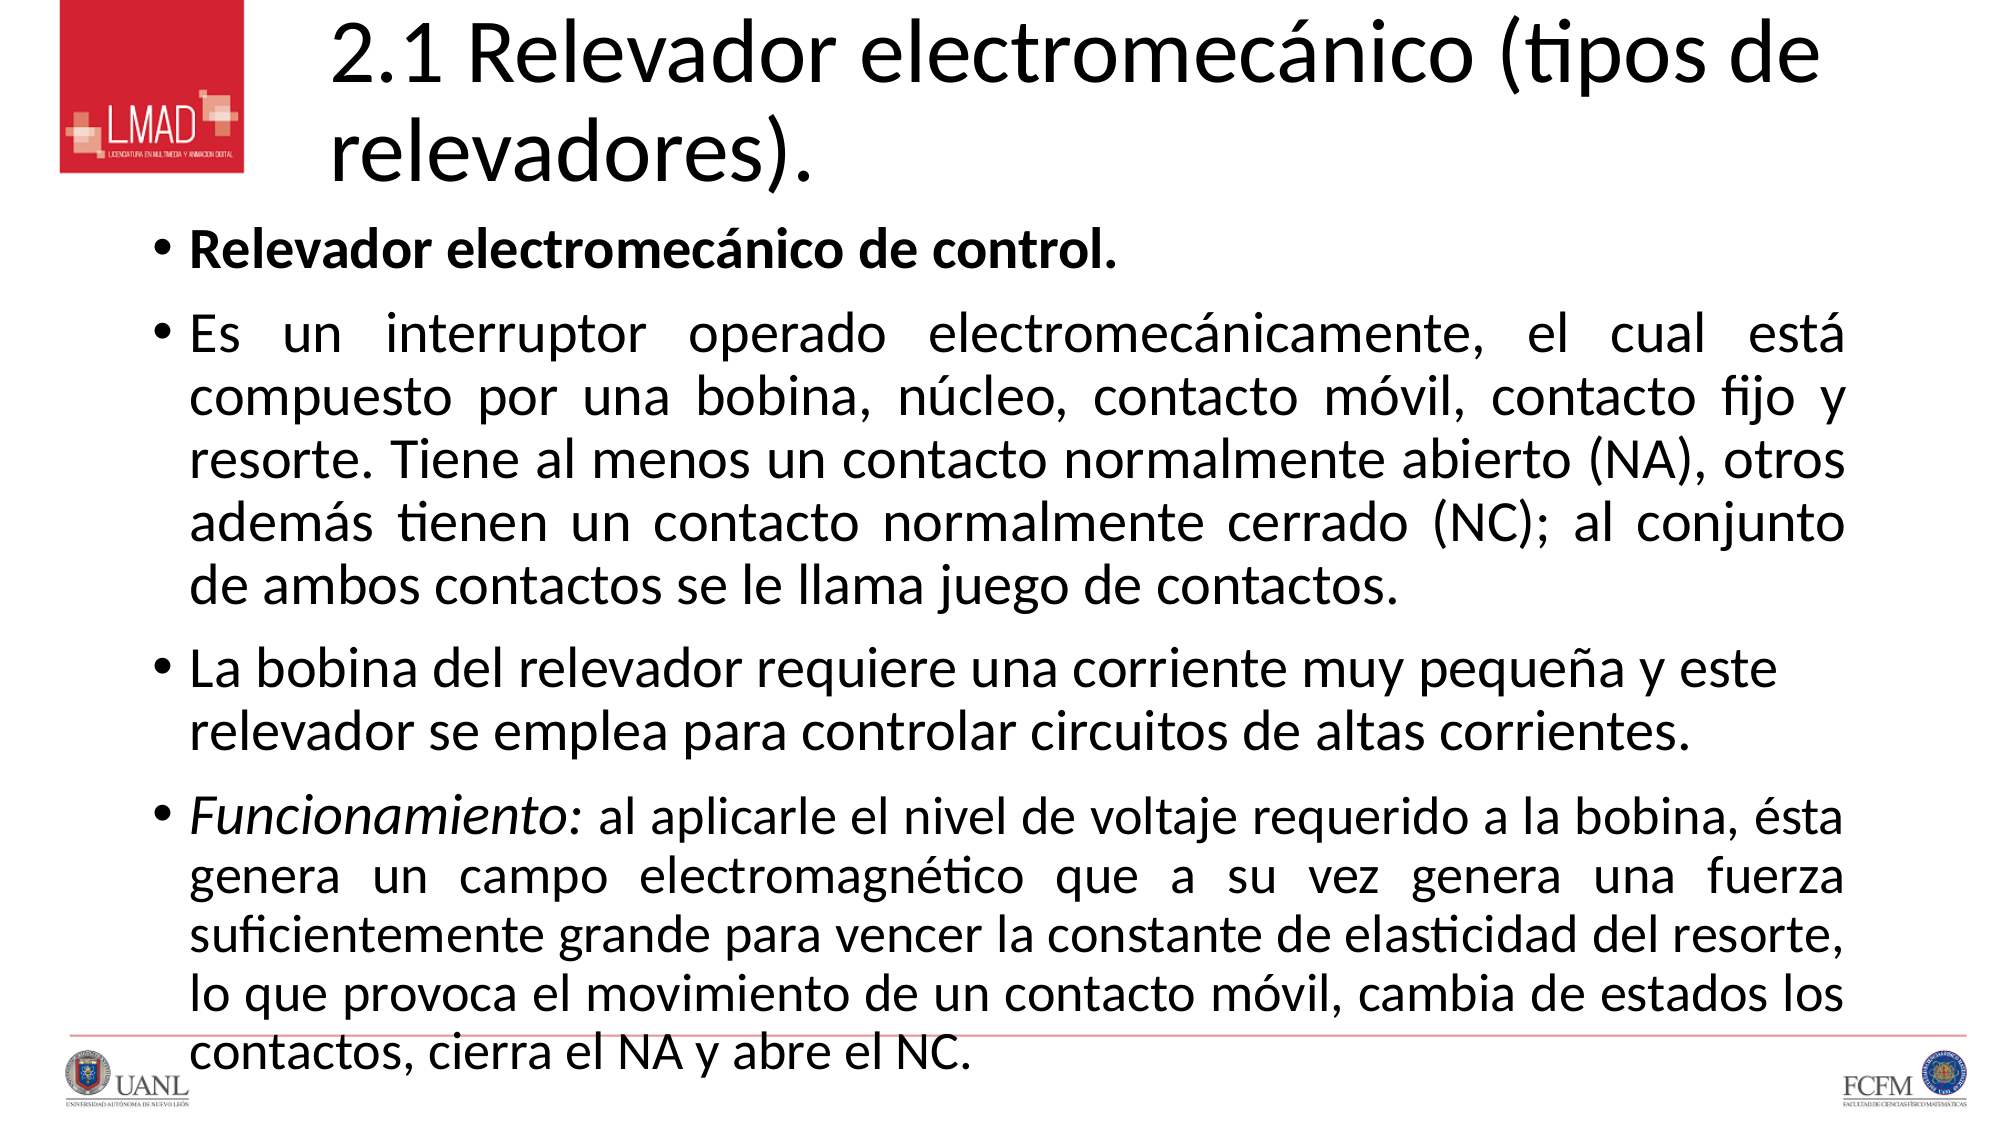

# 2.1 Relevador electromecánico (tipos de relevadores).
Relevador electromecánico de control.
Es un interruptor operado electromecánicamente, el cual está compuesto por una bobina, núcleo, contacto móvil, contacto fijo y resorte. Tiene al menos un contacto normalmente abierto (NA), otros además tienen un contacto normalmente cerrado (NC); al conjunto de ambos contactos se le llama juego de contactos.
La bobina del relevador requiere una corriente muy pequeña y este relevador se emplea para controlar circuitos de altas corrientes.
Funcionamiento: al aplicarle el nivel de voltaje requerido a la bobina, ésta genera un campo electromagnético que a su vez genera una fuerza suficientemente grande para vencer la constante de elasticidad del resorte, lo que provoca el movimiento de un contacto móvil, cambia de estados los contactos, cierra el NA y abre el NC.